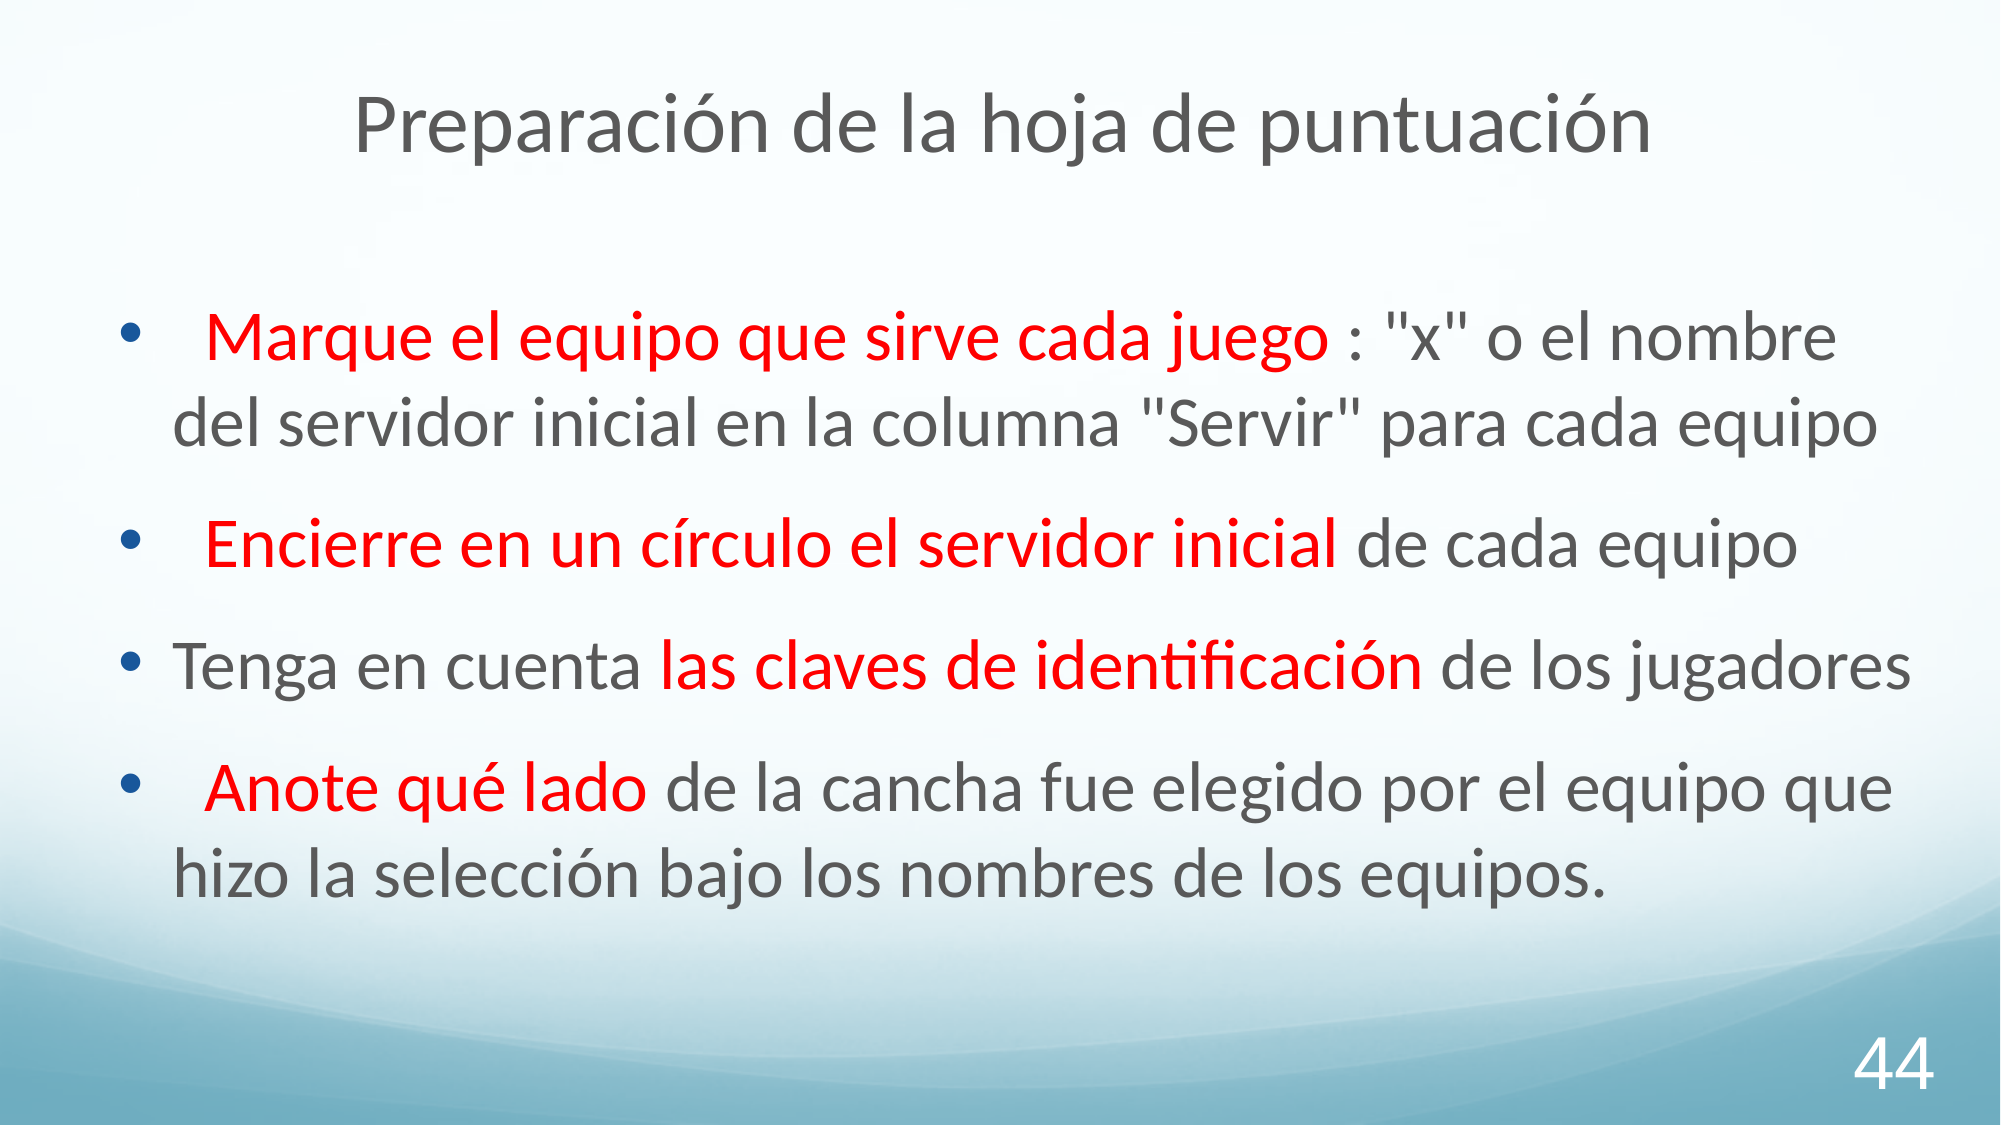

Preparación de la hoja de puntuación

  Marque el equipo que sirve cada juego : "x" o el nombre del servidor inicial en la columna "Servir" para cada equipo
  Encierre en un círculo el servidor inicial de cada equipo
Tenga en cuenta las claves de identificación de los jugadores
  Anote qué lado de la cancha fue elegido por el equipo que hizo la selección bajo los nombres de los equipos.
44